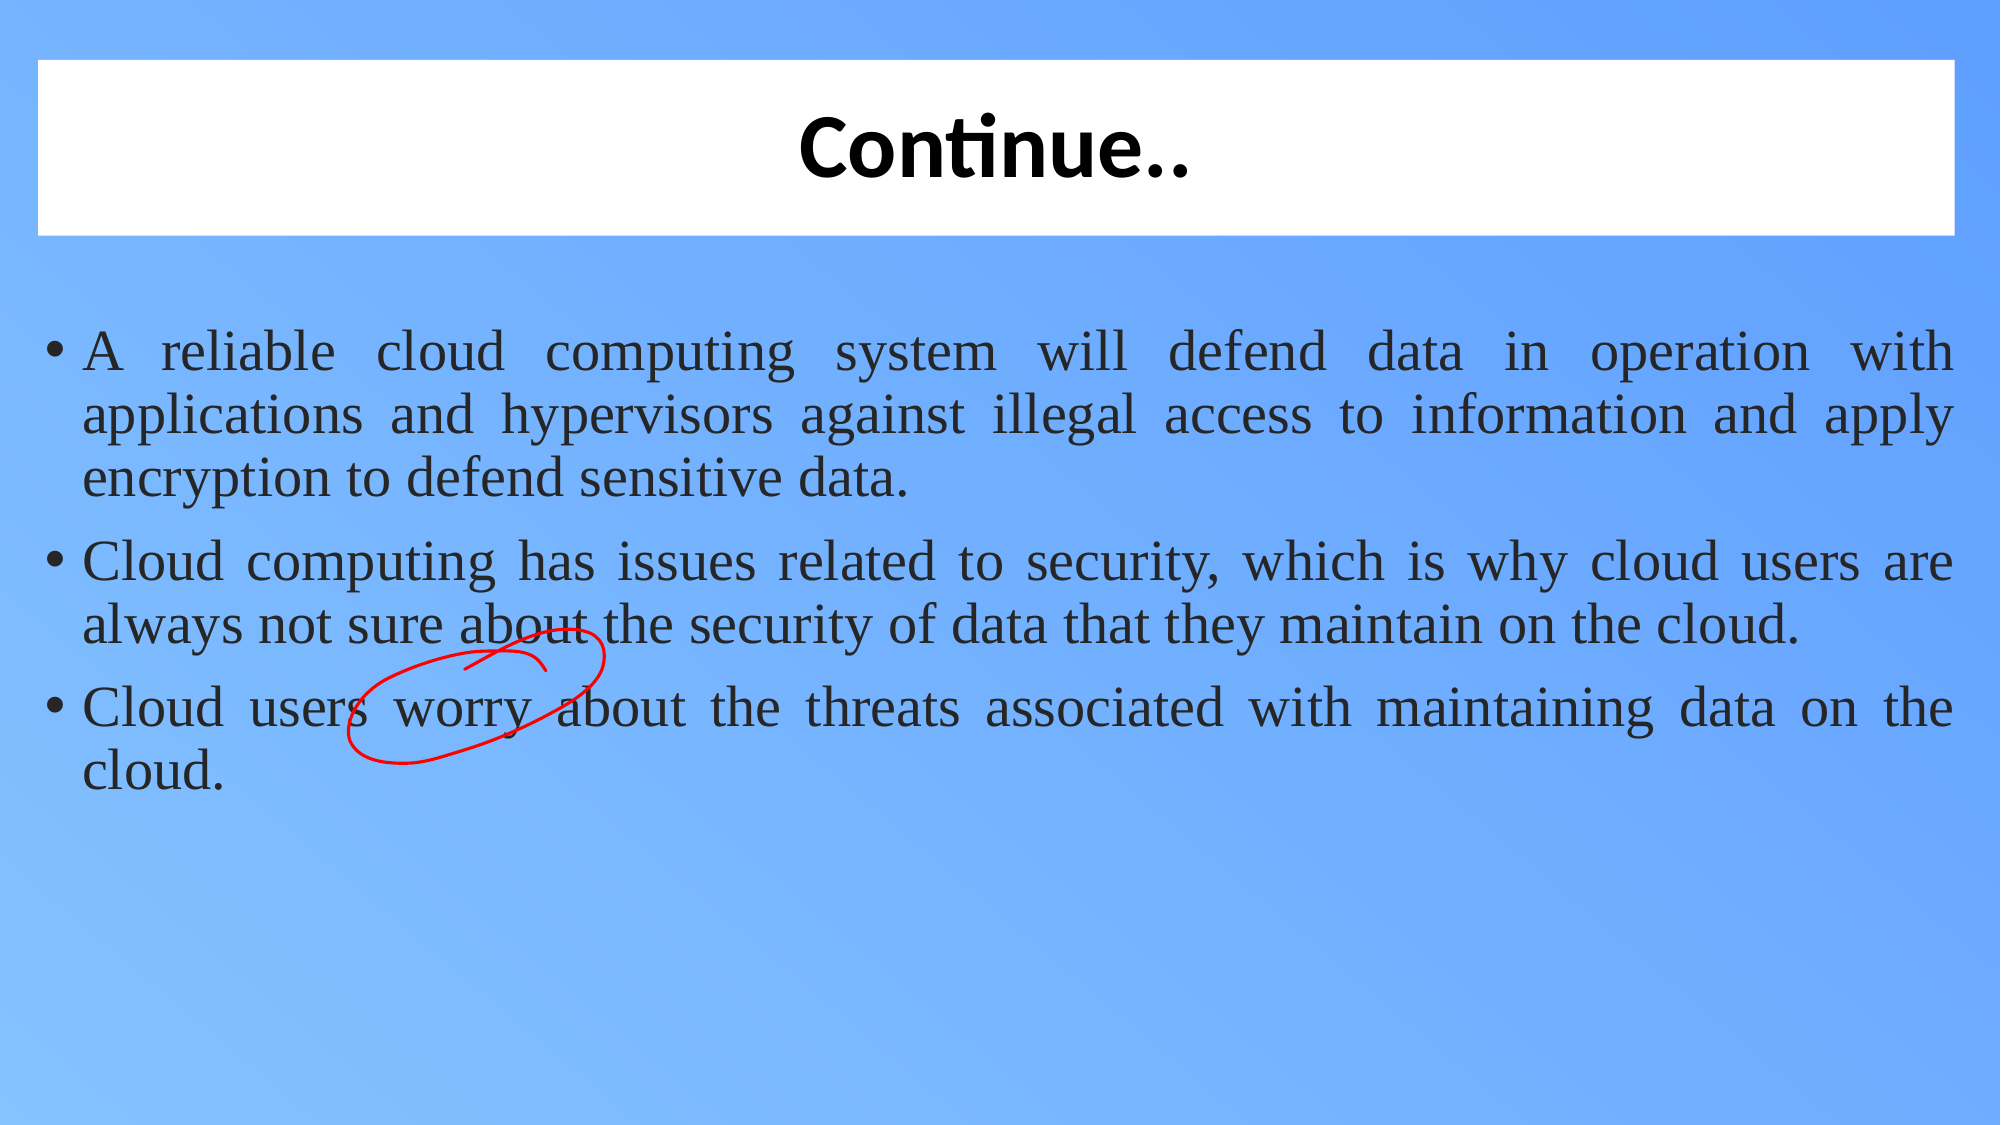

# Continue..

A reliable cloud computing system will defend data in operation with applications and hypervisors against illegal access to information and apply encryption to defend sensitive data.
Cloud computing has issues related to security, which is why cloud users are always not sure about the security of data that they maintain on the cloud.
Cloud users worry about the threats associated with maintaining data on the cloud.